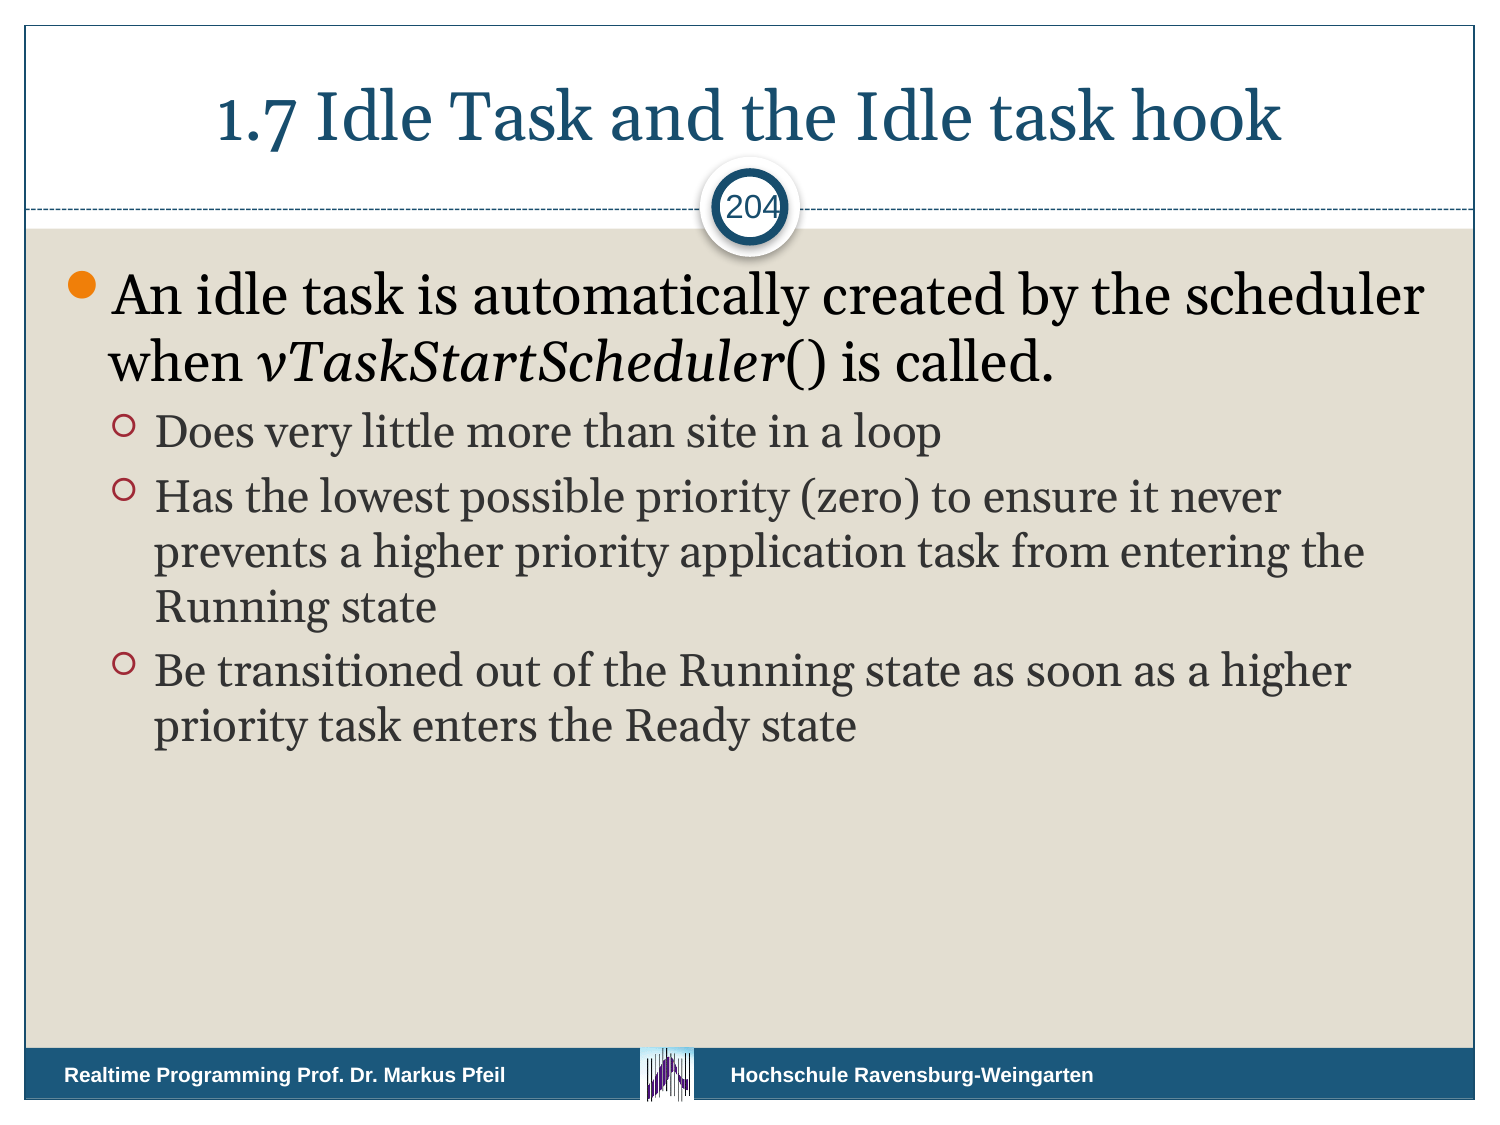

# 1.7 Idle Task and the Idle task hook
204
An idle task is automatically created by the scheduler when vTaskStartScheduler() is called.
Does very little more than site in a loop
Has the lowest possible priority (zero) to ensure it never prevents a higher priority application task from entering the Running state
Be transitioned out of the Running state as soon as a higher priority task enters the Ready state
Realtime Programming Prof. Dr. Markus Pfeil